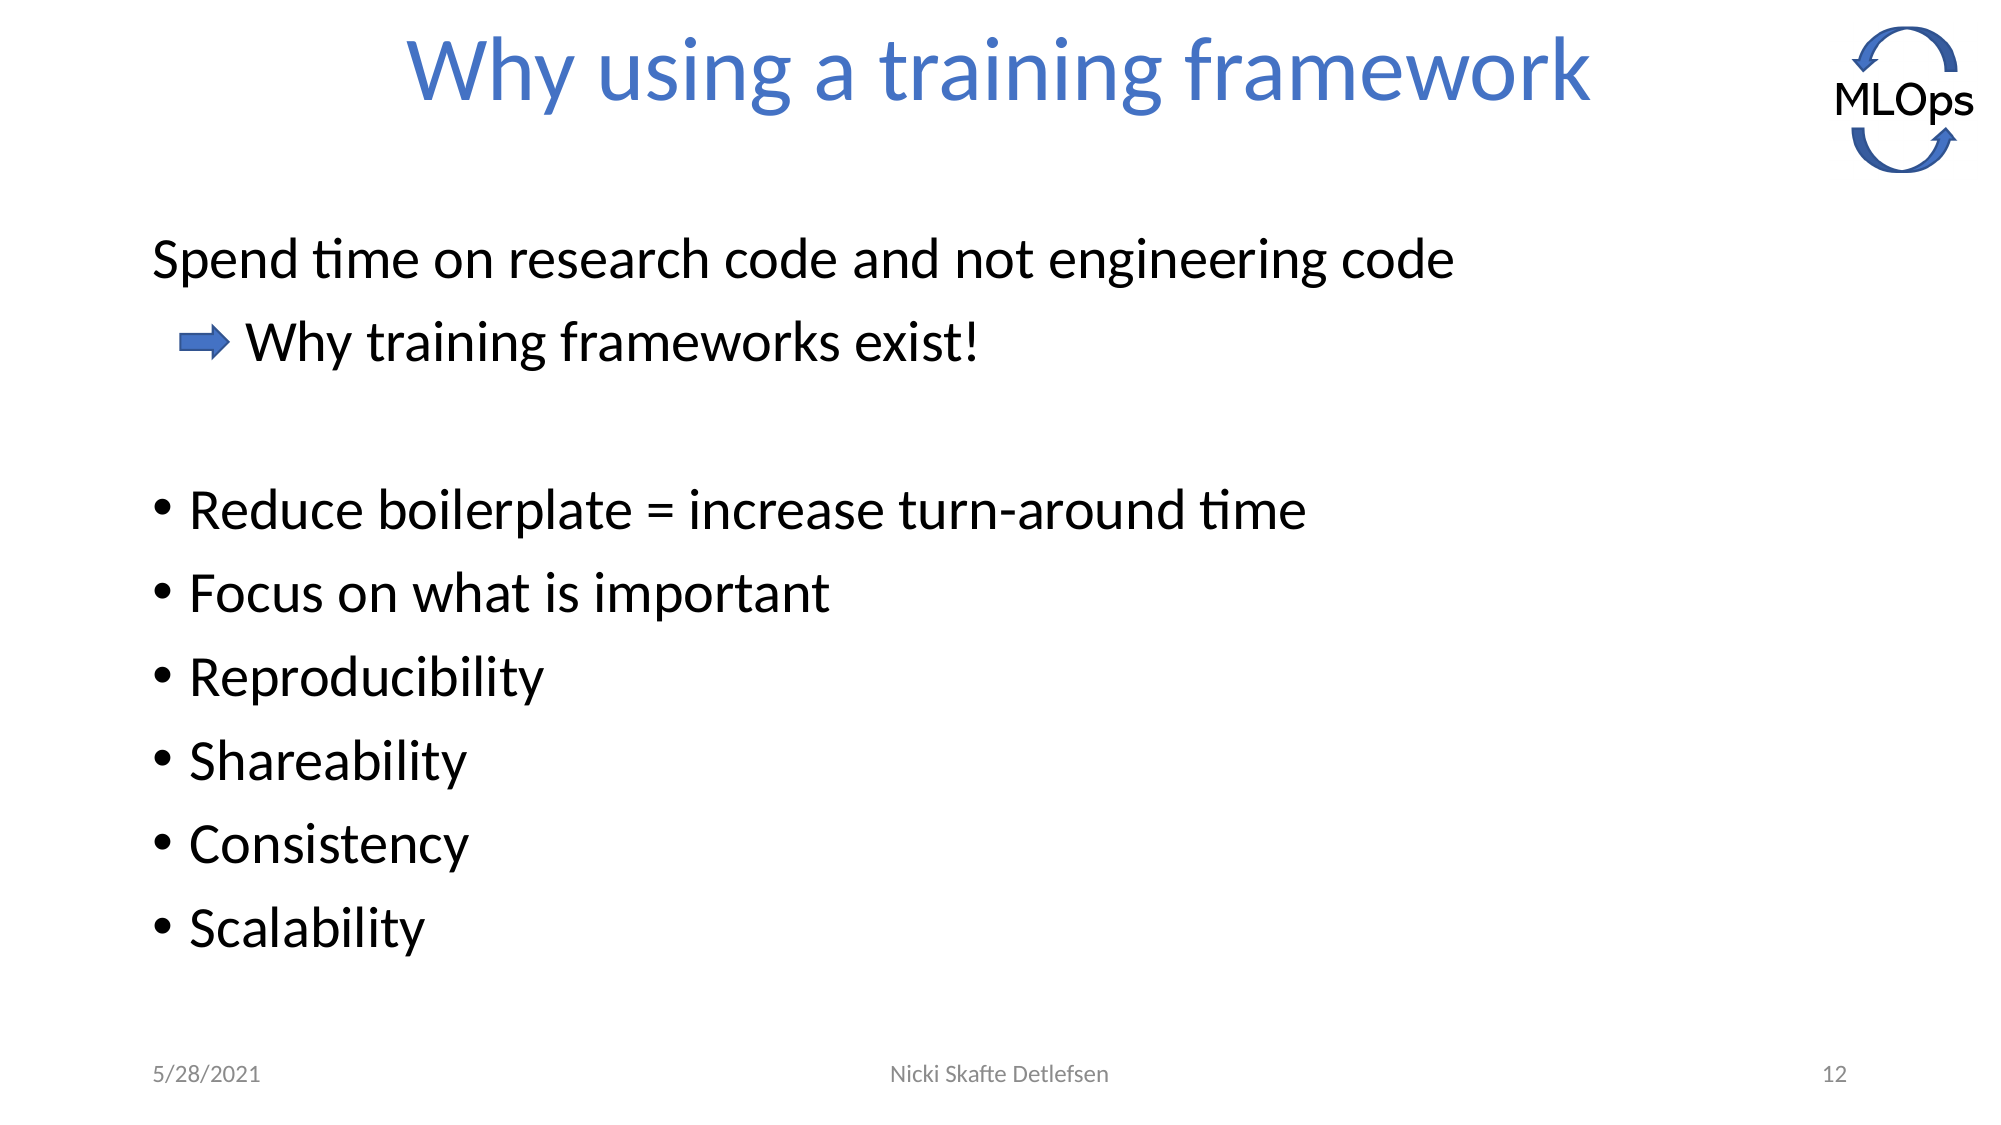

# Why using a training framework
Spend time on research code and not engineering code
       Why training frameworks exist!

Reduce boilerplate = increase turn-around time
Focus on what is important
Reproducibility
Shareability
Consistency
Scalability

5/28/2021
Nicki Skafte Detlefsen
12